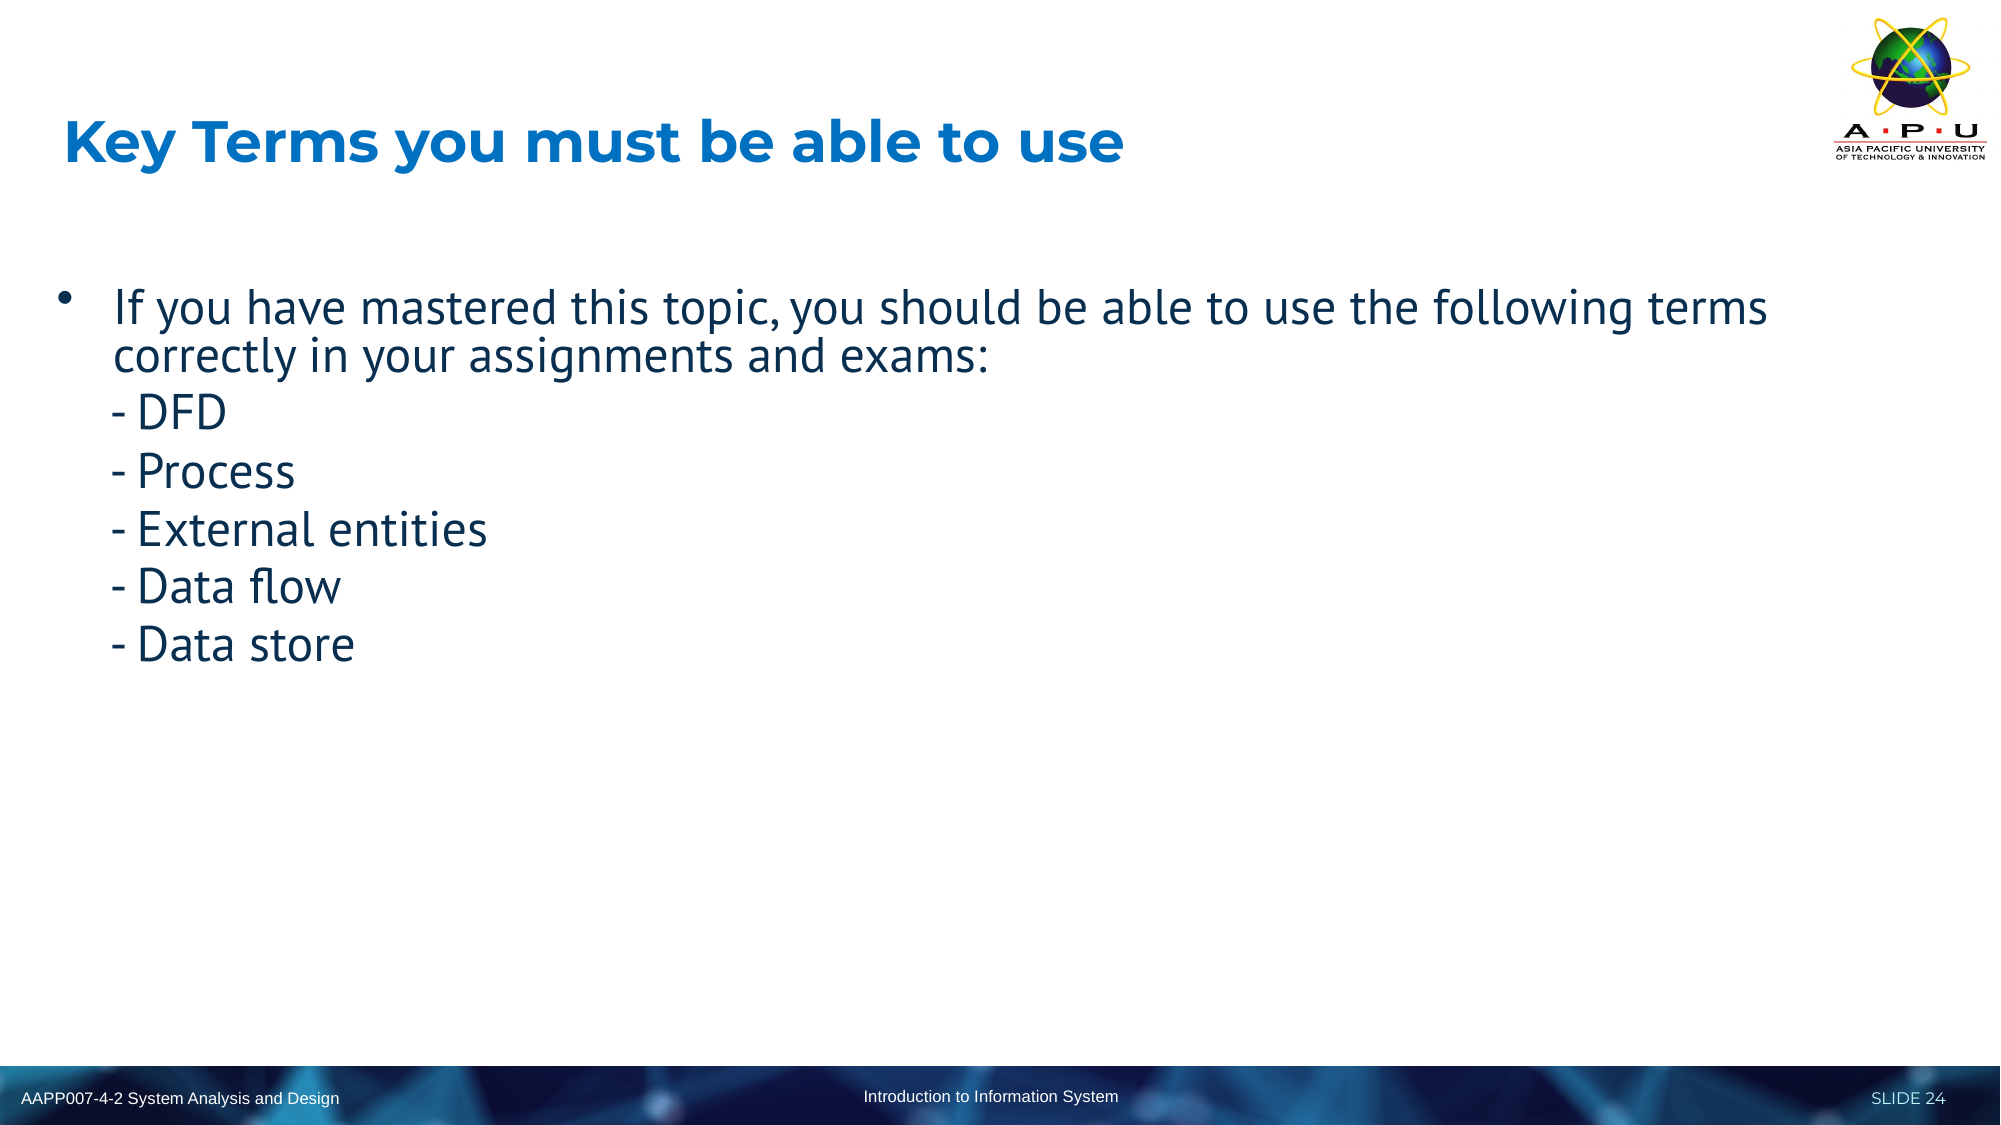

# Key Terms you must be able to use
If you have mastered this topic, you should be able to use the following terms correctly in your assignments and exams:
    - DFD
    - Process
    - External entities
    - Data flow
    - Data store